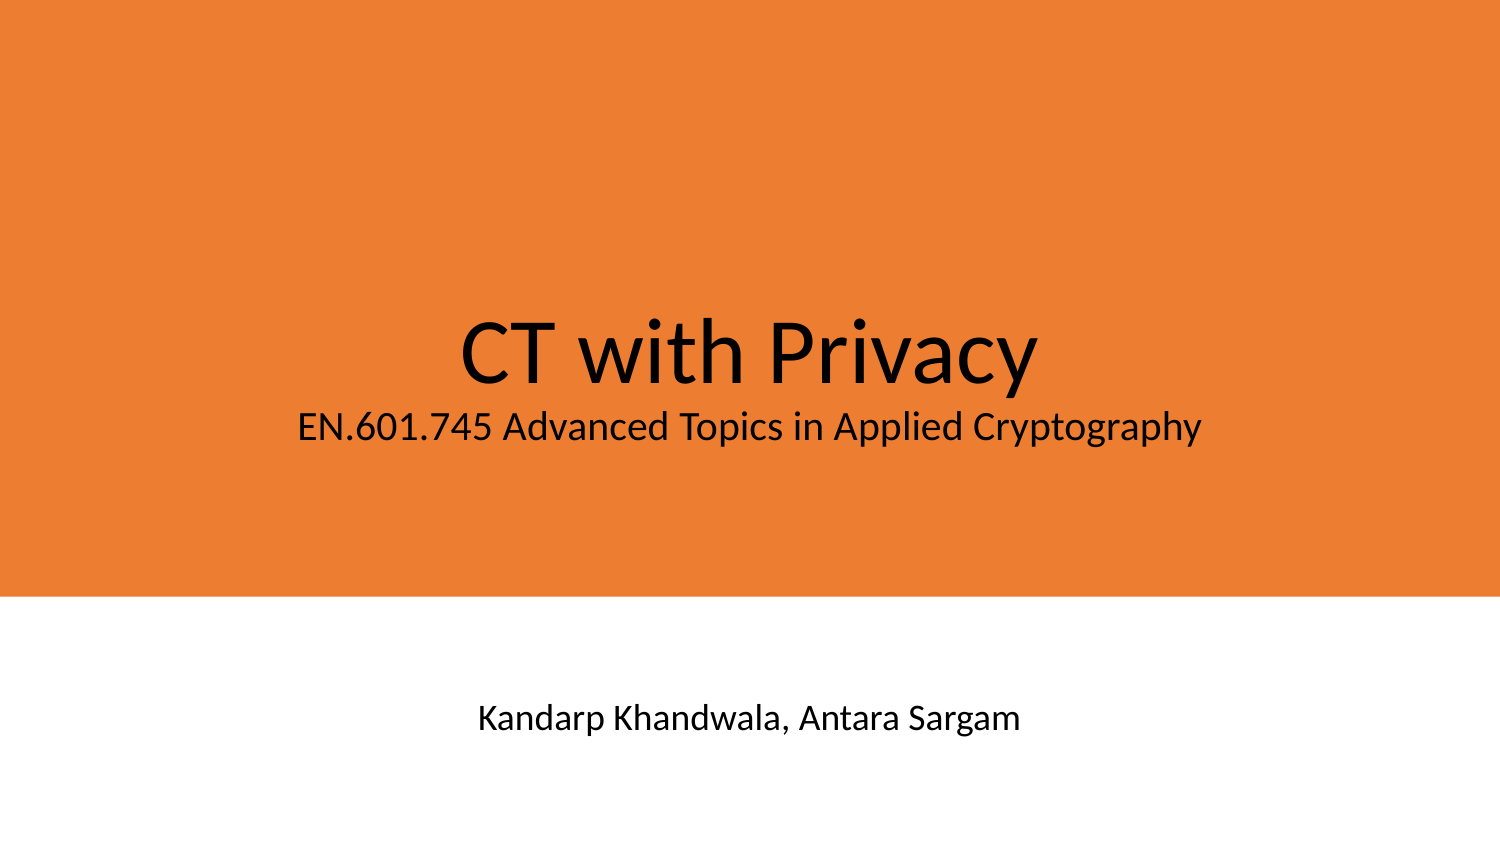

# CT with Privacy EN.601.745 Advanced Topics in Applied Cryptography
Kandarp Khandwala, Antara Sargam